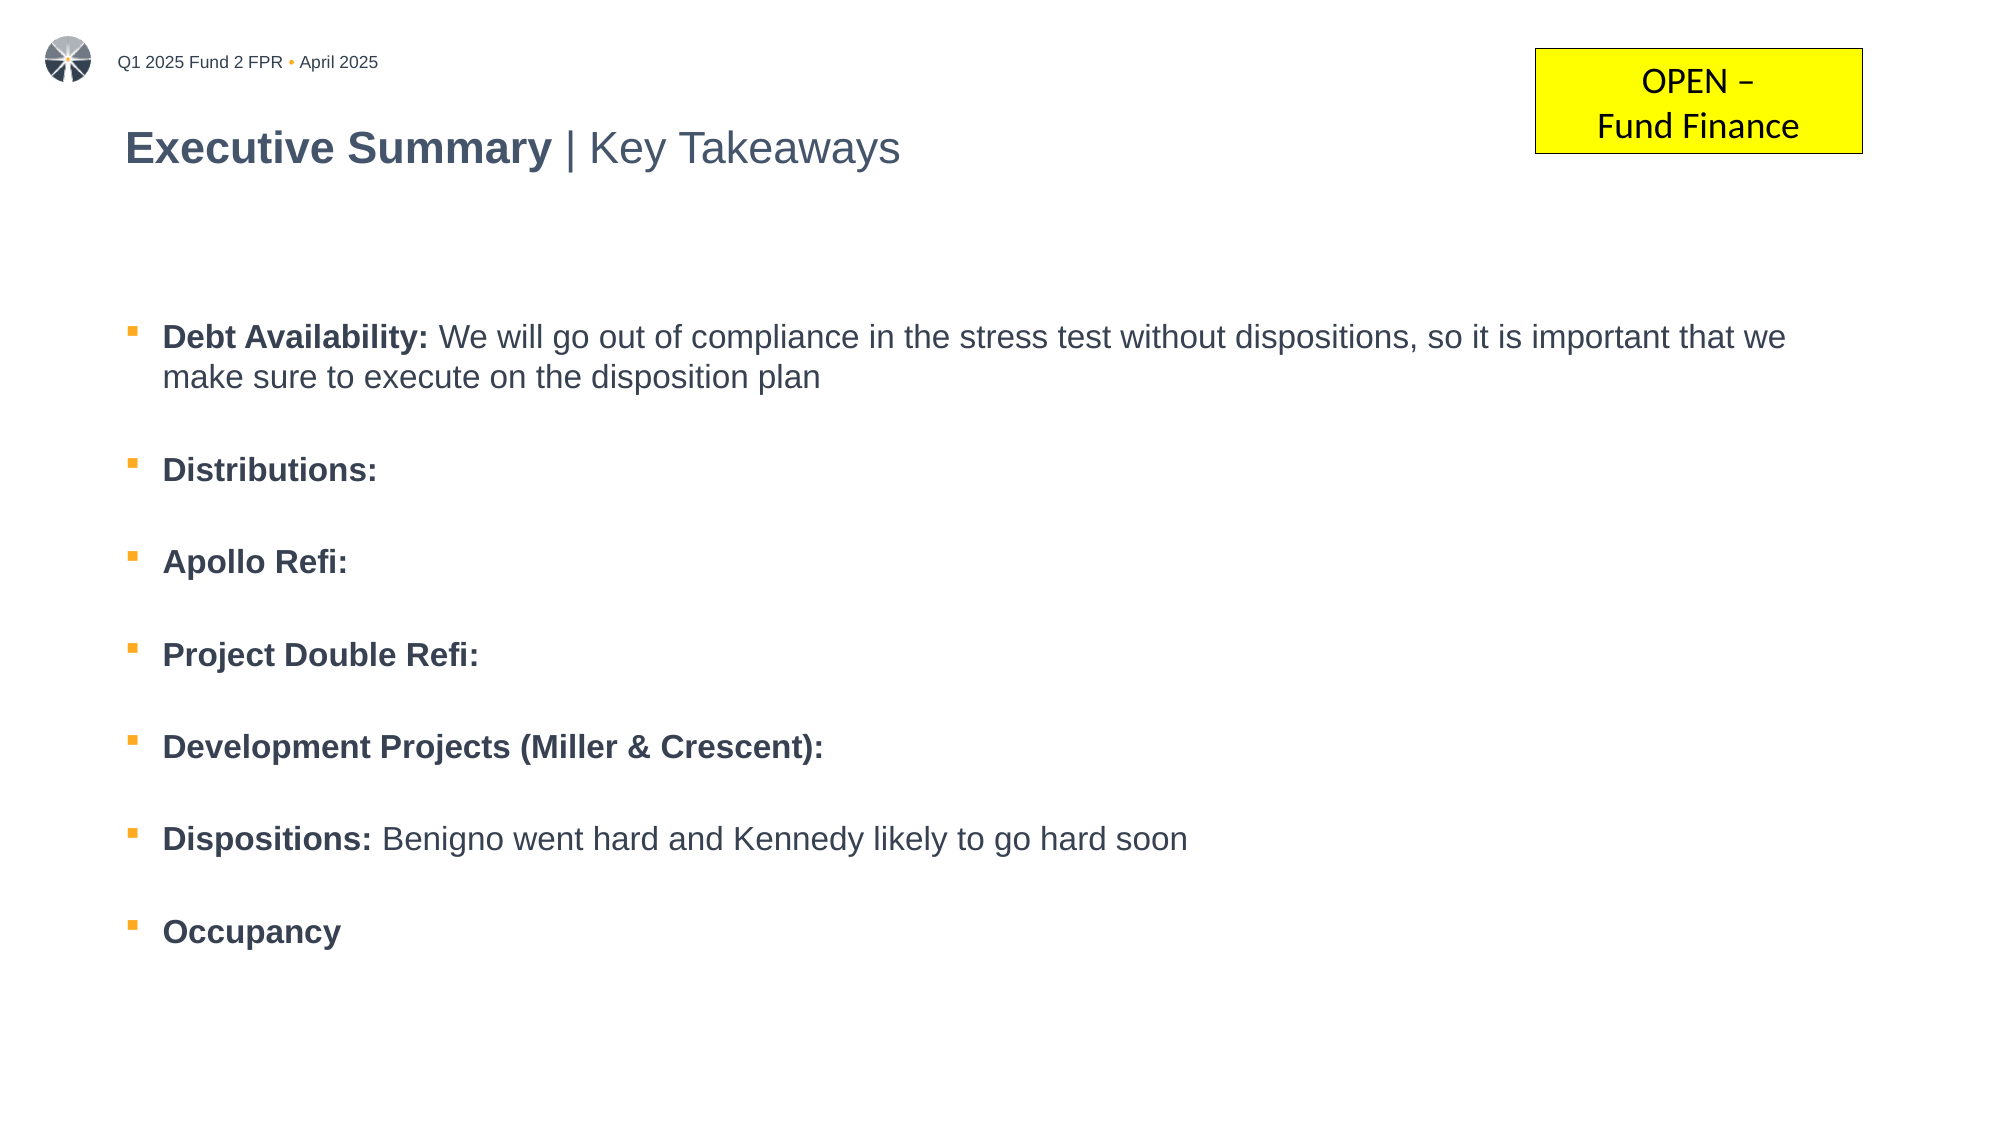

OPEN –
Fund Finance
# Executive Summary | Key Takeaways
Debt Availability: We will go out of compliance in the stress test without dispositions, so it is important that we make sure to execute on the disposition plan

Distributions:

Apollo Refi:

Project Double Refi:

Development Projects (Miller & Crescent):

Dispositions: Benigno went hard and Kennedy likely to go hard soon

Occupancy